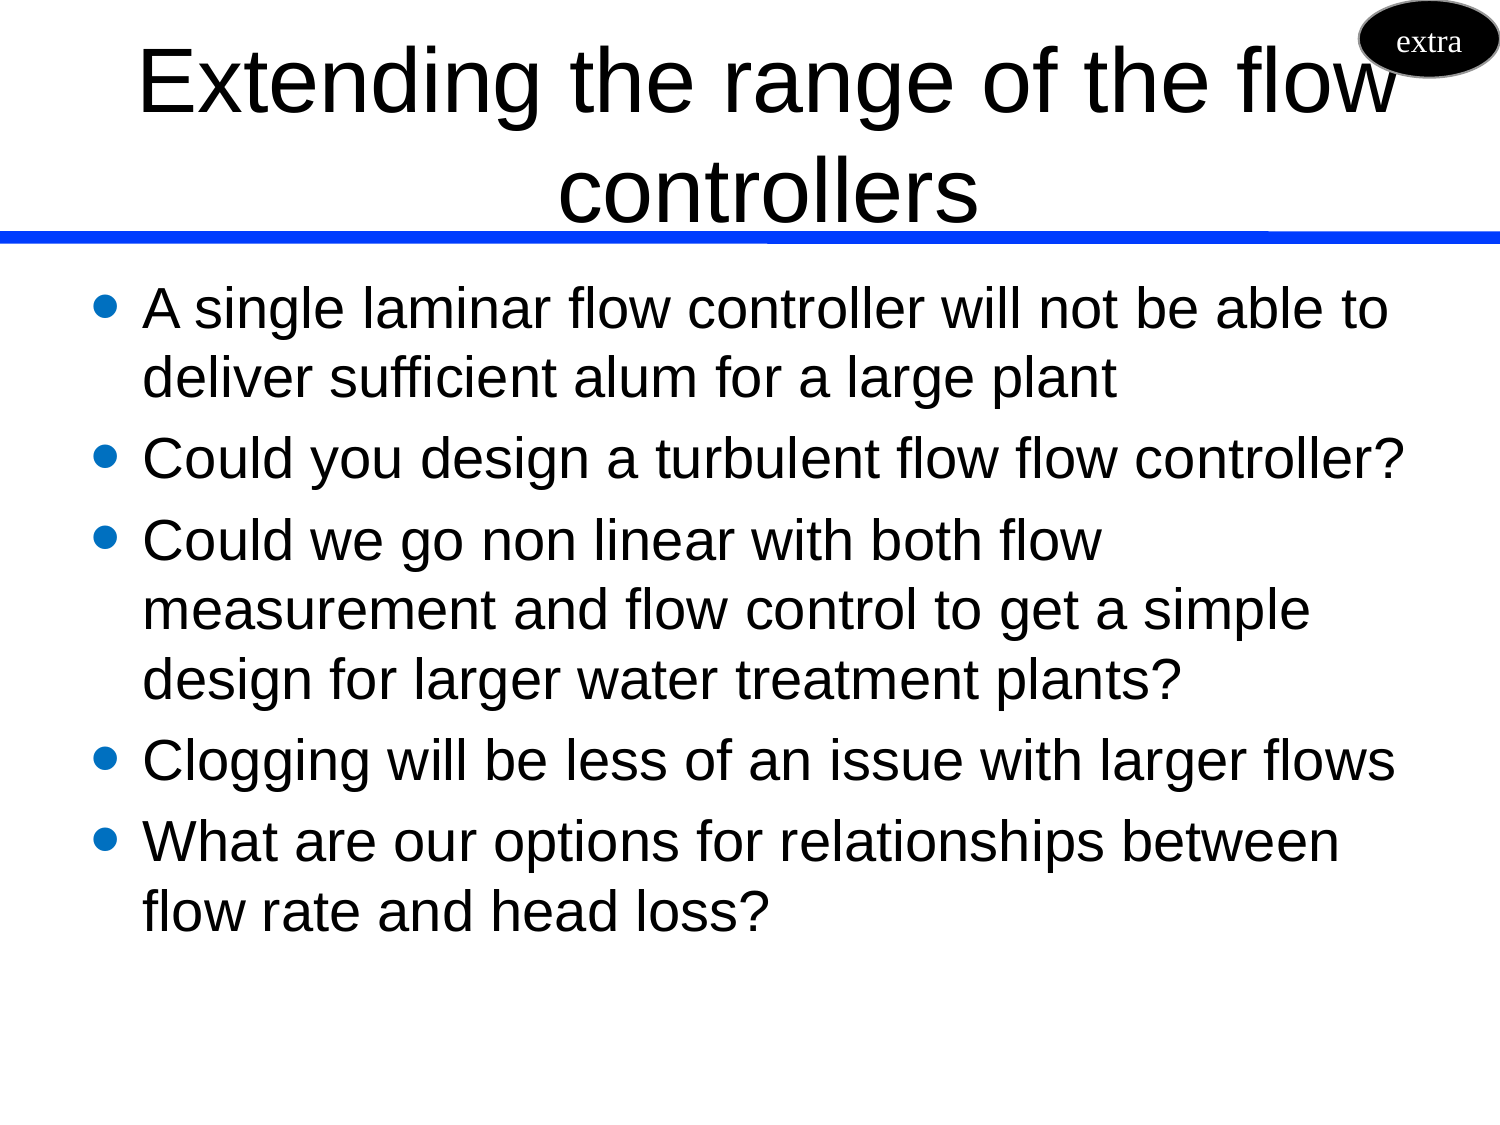

extra
# Extending the range of the flow controllers
A single laminar flow controller will not be able to deliver sufficient alum for a large plant
Could you design a turbulent flow flow controller?
Could we go non linear with both flow measurement and flow control to get a simple design for larger water treatment plants?
Clogging will be less of an issue with larger flows
What are our options for relationships between flow rate and head loss?